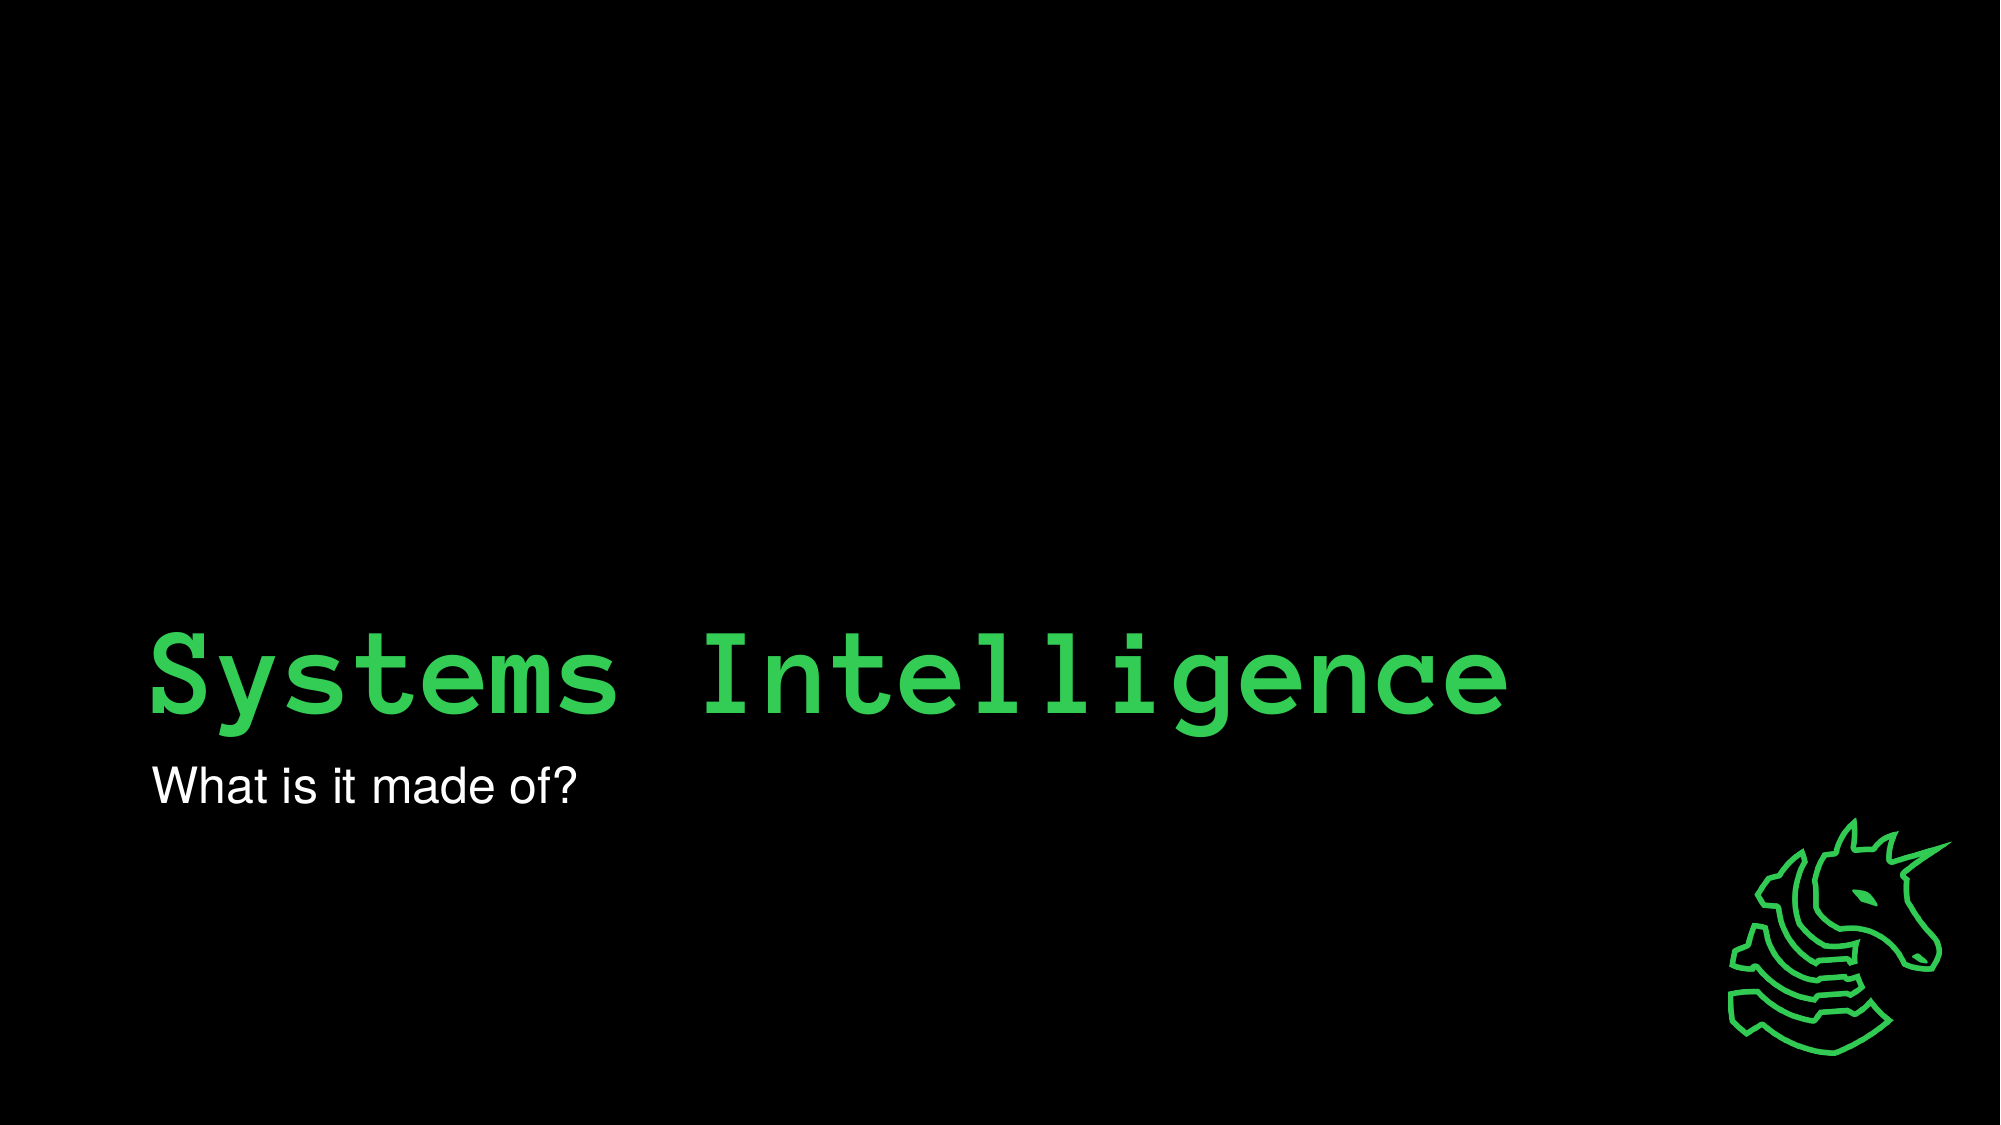

# Systems Intelligence
What is it made of?